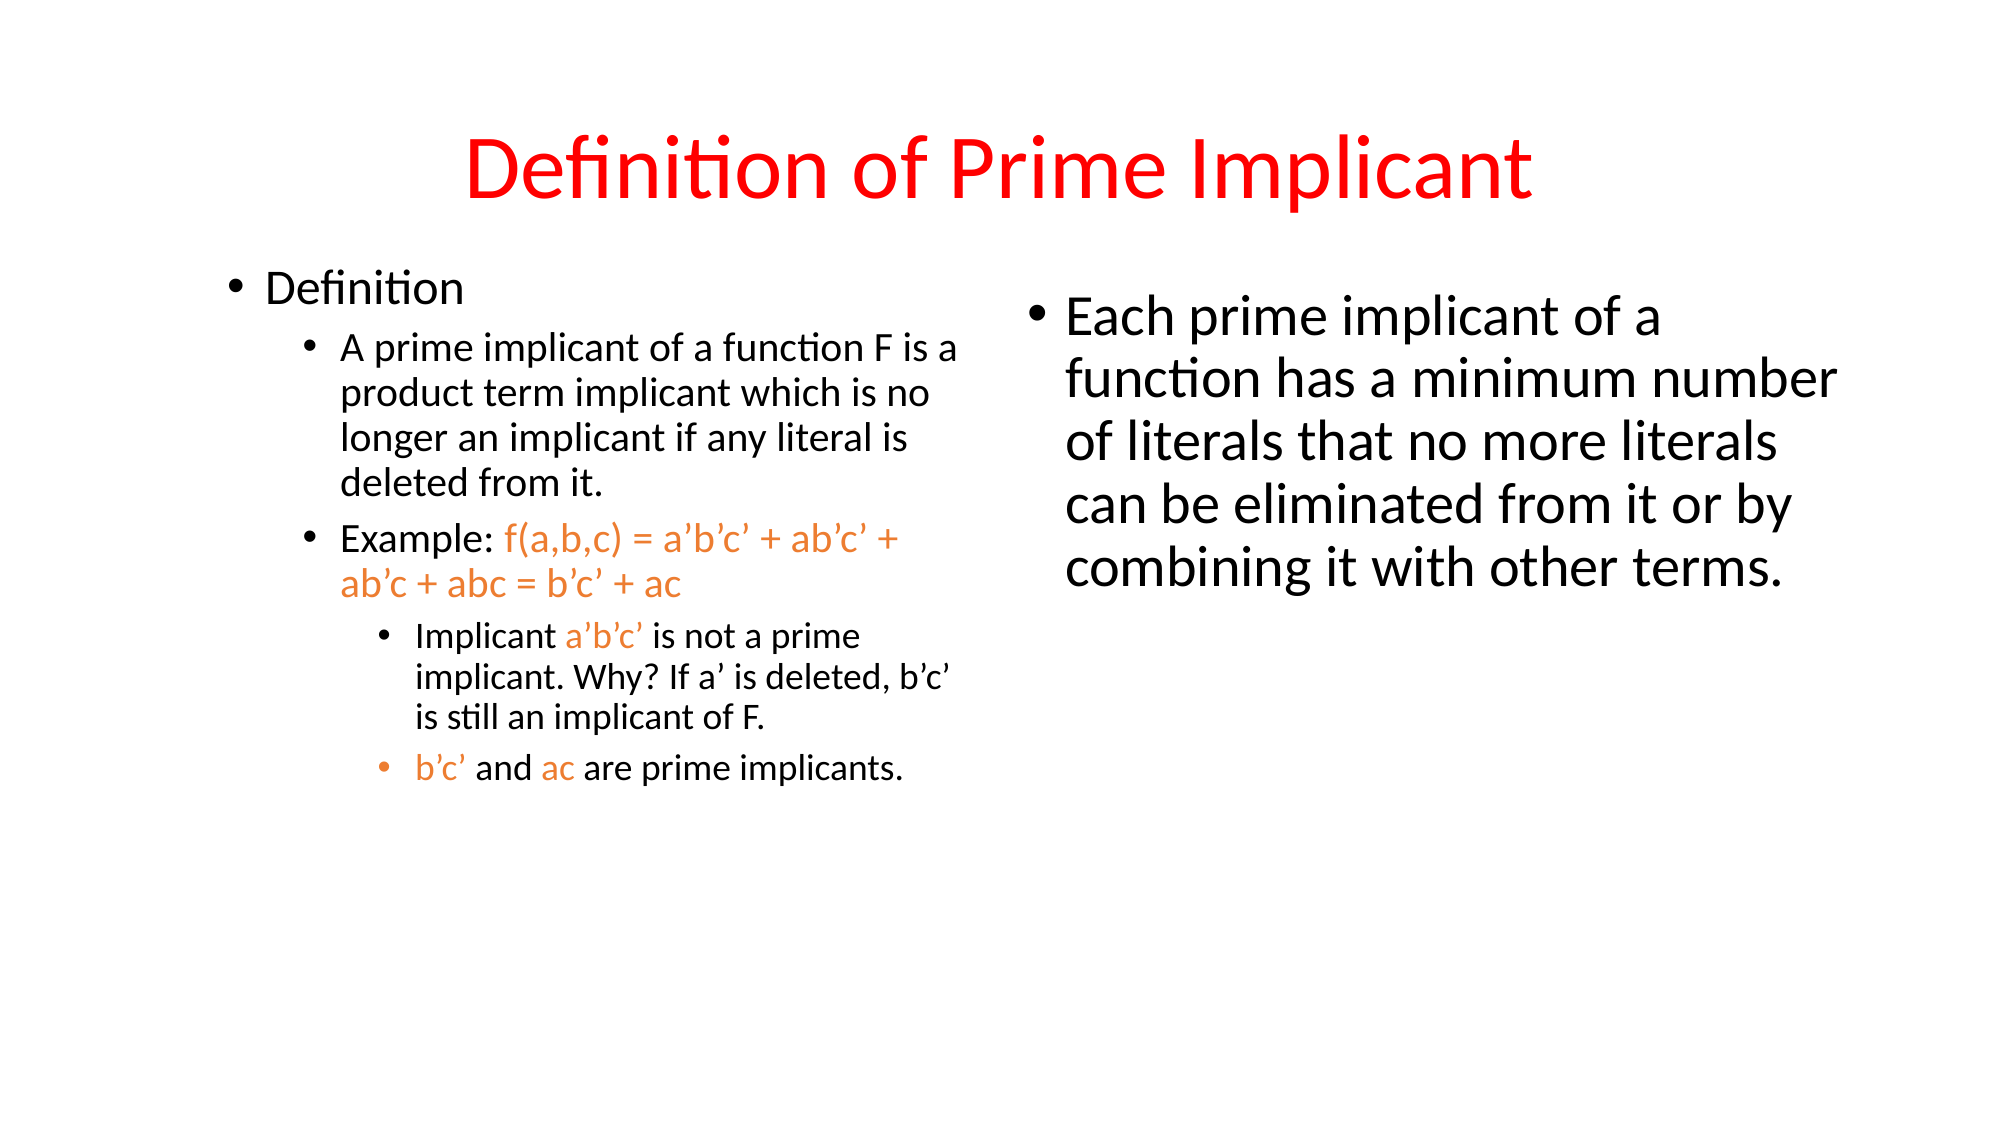

# Definition of Prime Implicant
Definition
A prime implicant of a function F is a product term implicant which is no longer an implicant if any literal is deleted from it.
Example: f(a,b,c) = a’b’c’ + ab’c’ + ab’c + abc = b’c’ + ac
Implicant a’b’c’ is not a prime implicant. Why? If a’ is deleted, b’c’ is still an implicant of F.
b’c’ and ac are prime implicants.

Each prime implicant of a function has a minimum number of literals that no more literals can be eliminated from it or by combining it with other terms.